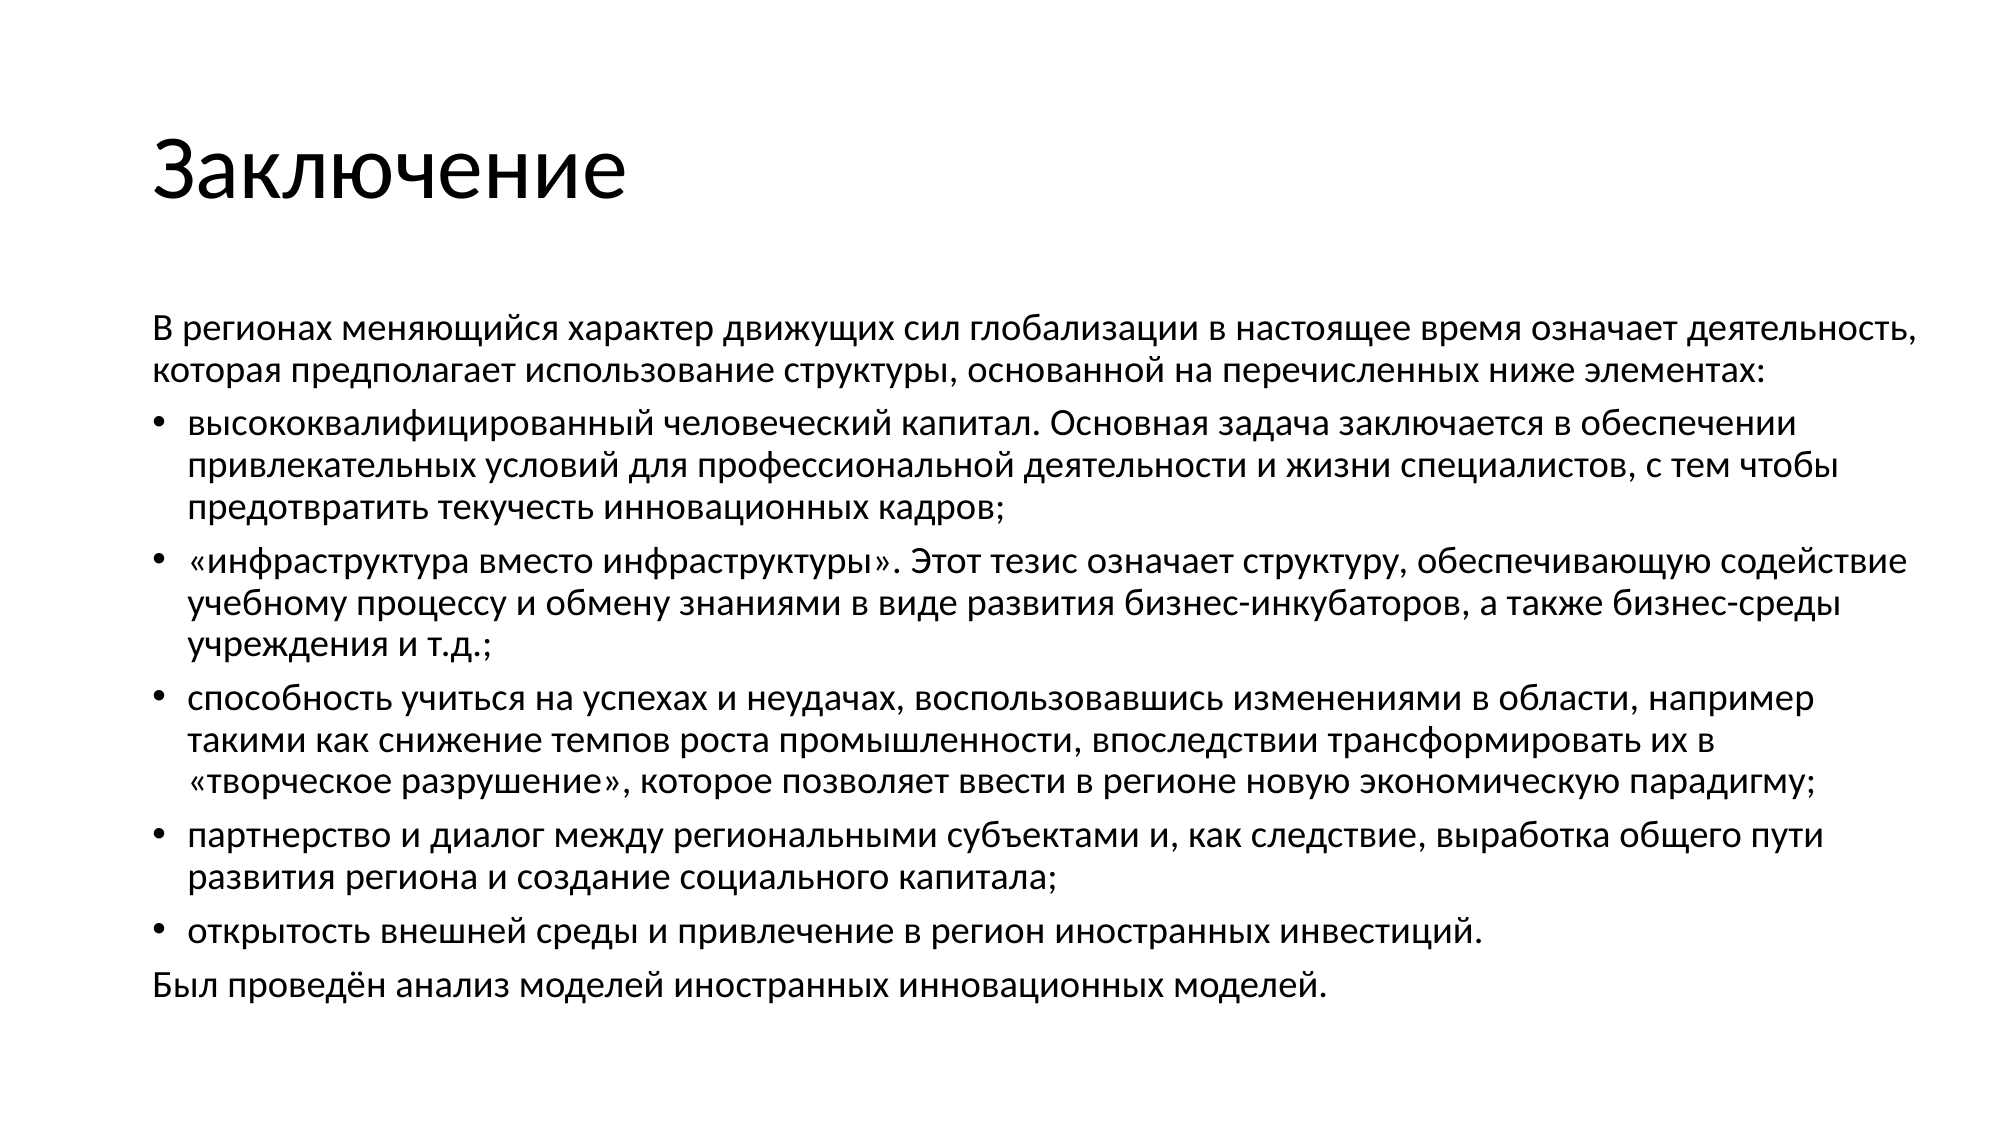

# Заключение
В регионах меняющийся характер движущих сил глобализации в настоящее время означает деятельность, которая предполагает использование структуры, основанной на перечисленных ниже элементах:
высококвалифицированный человеческий капитал. Основная задача заключается в обеспечении привлекательных условий для профессиональной деятельности и жизни специалистов, с тем чтобы предотвратить текучесть инновационных кадров;
«инфраструктура вместо инфраструктуры». Этот тезис означает структуру, обеспечивающую содействие учебному процессу и обмену знаниями в виде развития бизнес-инкубаторов, а также бизнес-среды учреждения и т.д.;
способность учиться на успехах и неудачах, воспользовавшись изменениями в области, например такими как снижение темпов роста промышленности, впоследствии трансформировать их в «творческое разрушение», которое позволяет ввести в регионе новую экономическую парадигму;
партнерство и диалог между региональными субъектами и, как следствие, выработка общего пути развития региона и создание социального капитала;
открытость внешней среды и привлечение в регион иностранных инвестиций.
Был проведён анализ моделей иностранных инновационных моделей.